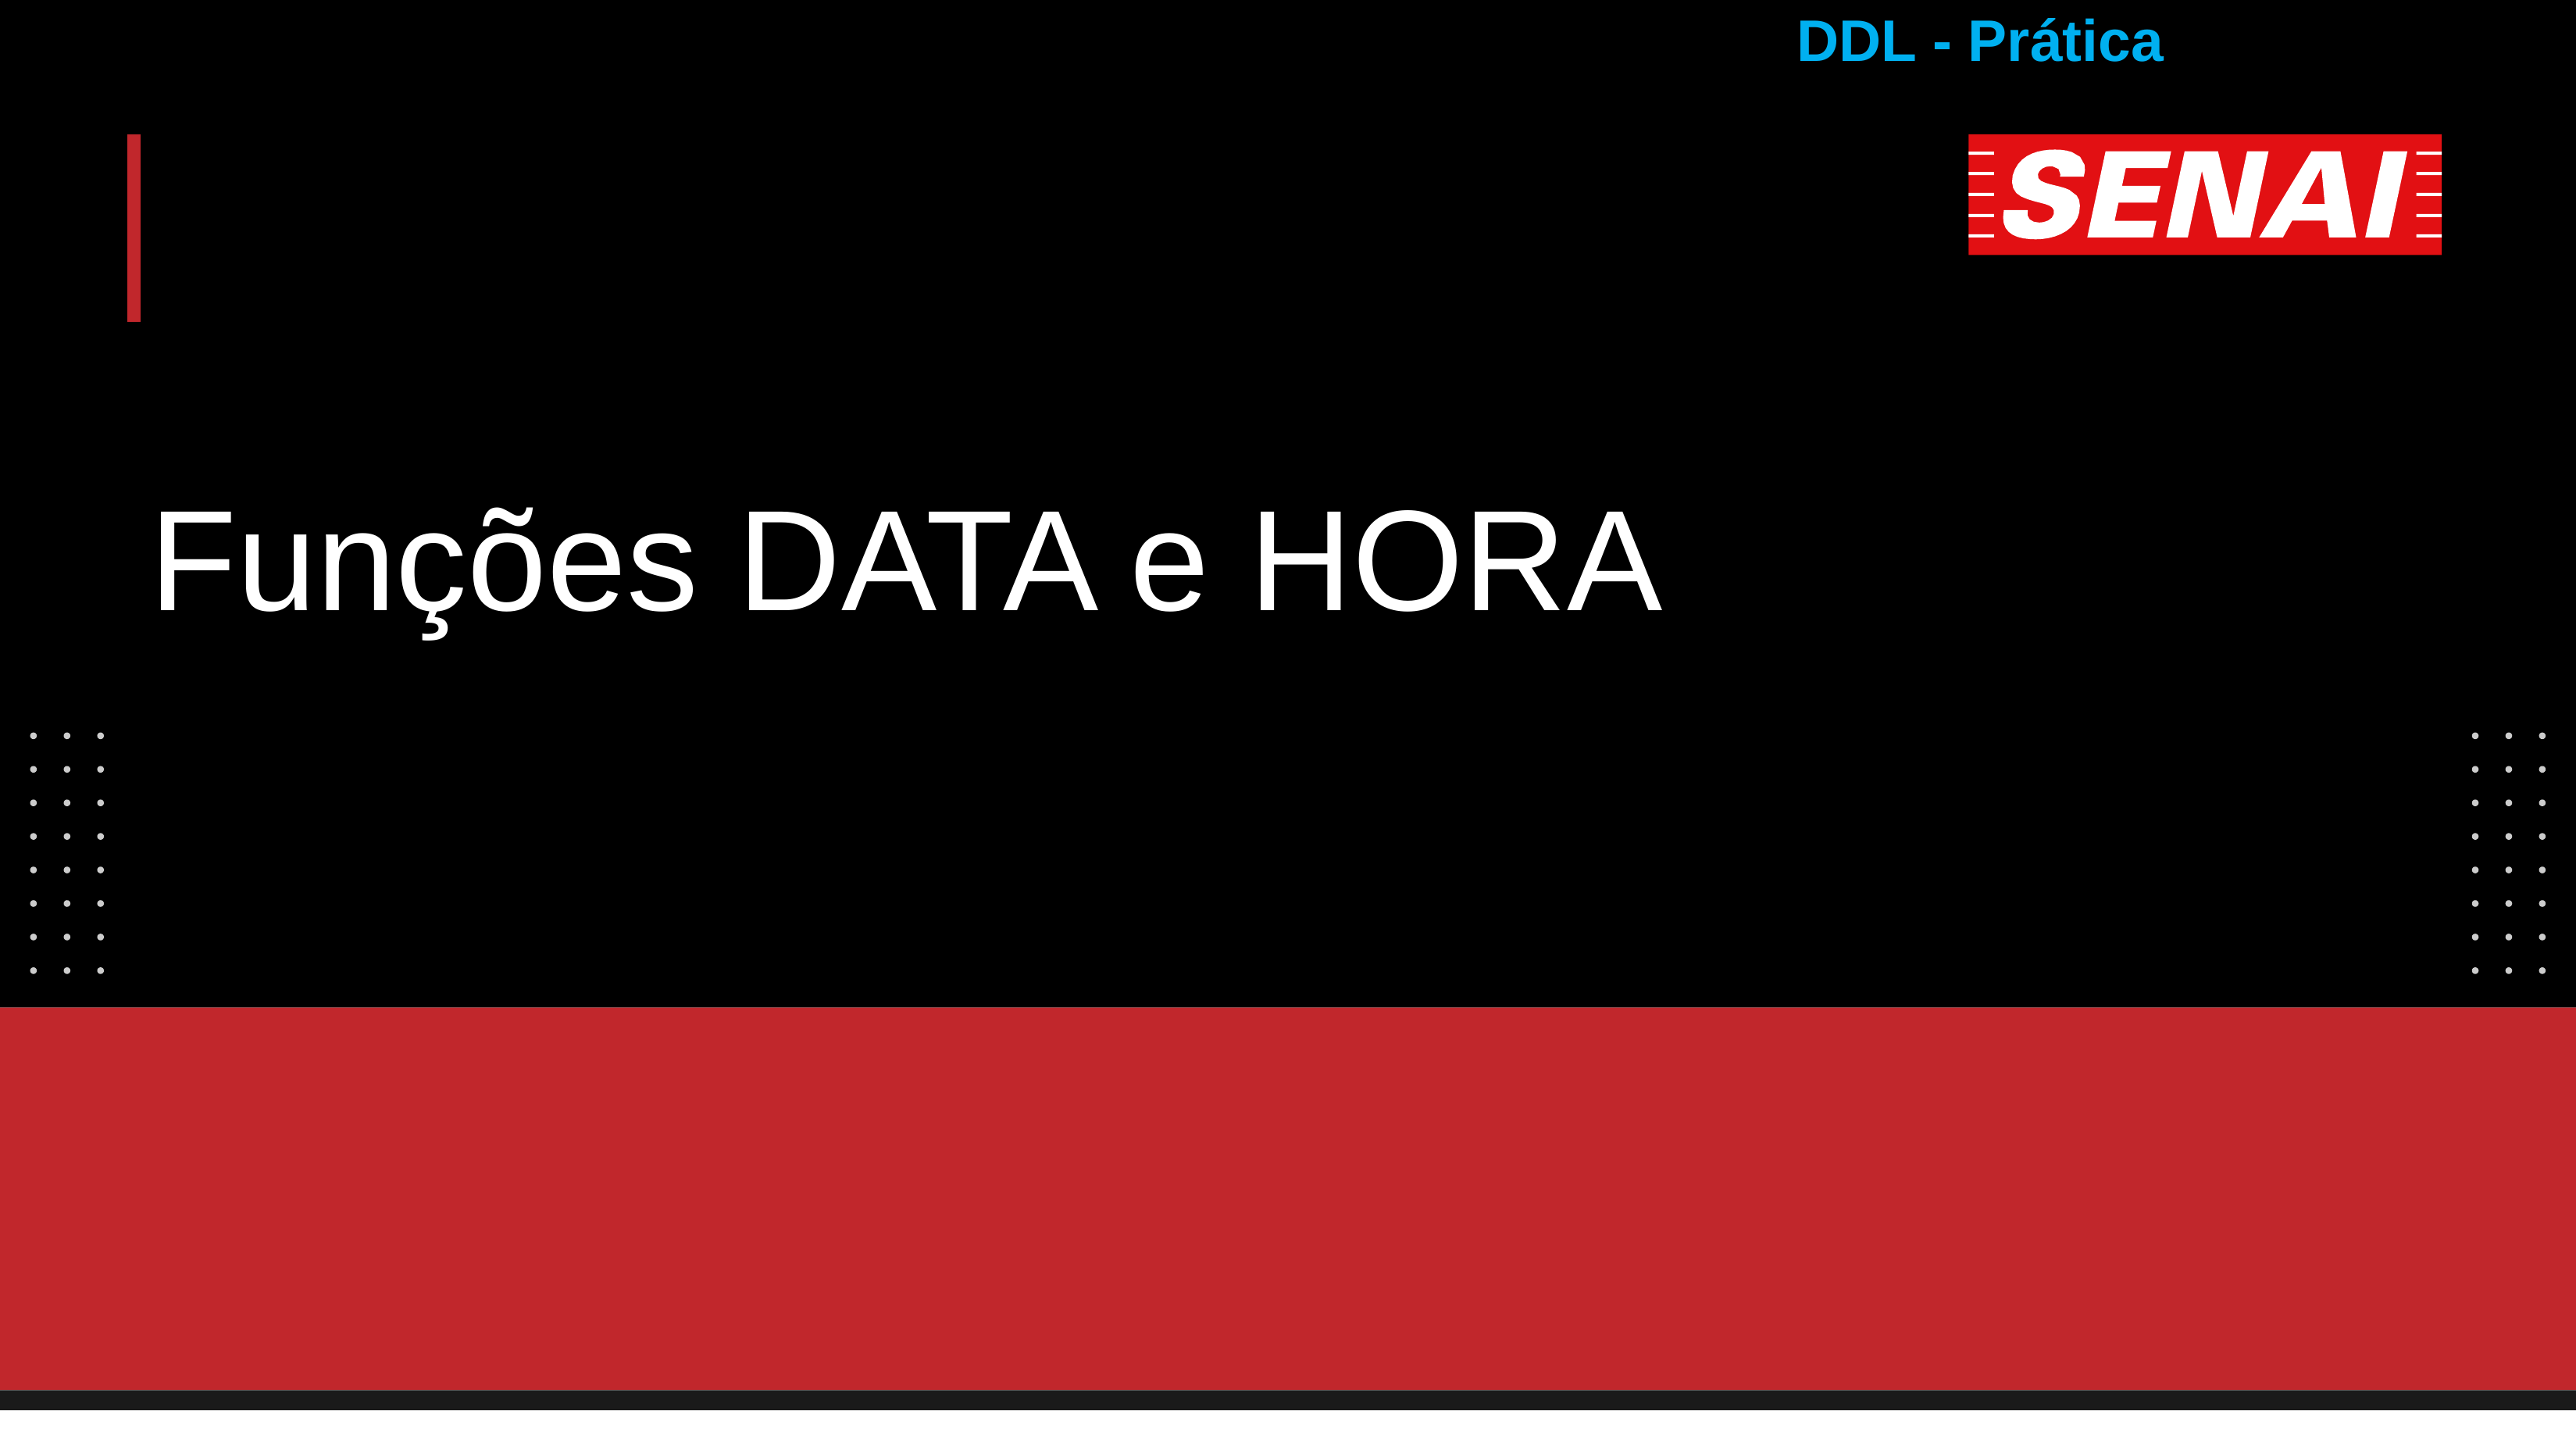

DDL - Prática

# Funções DATA e HORA